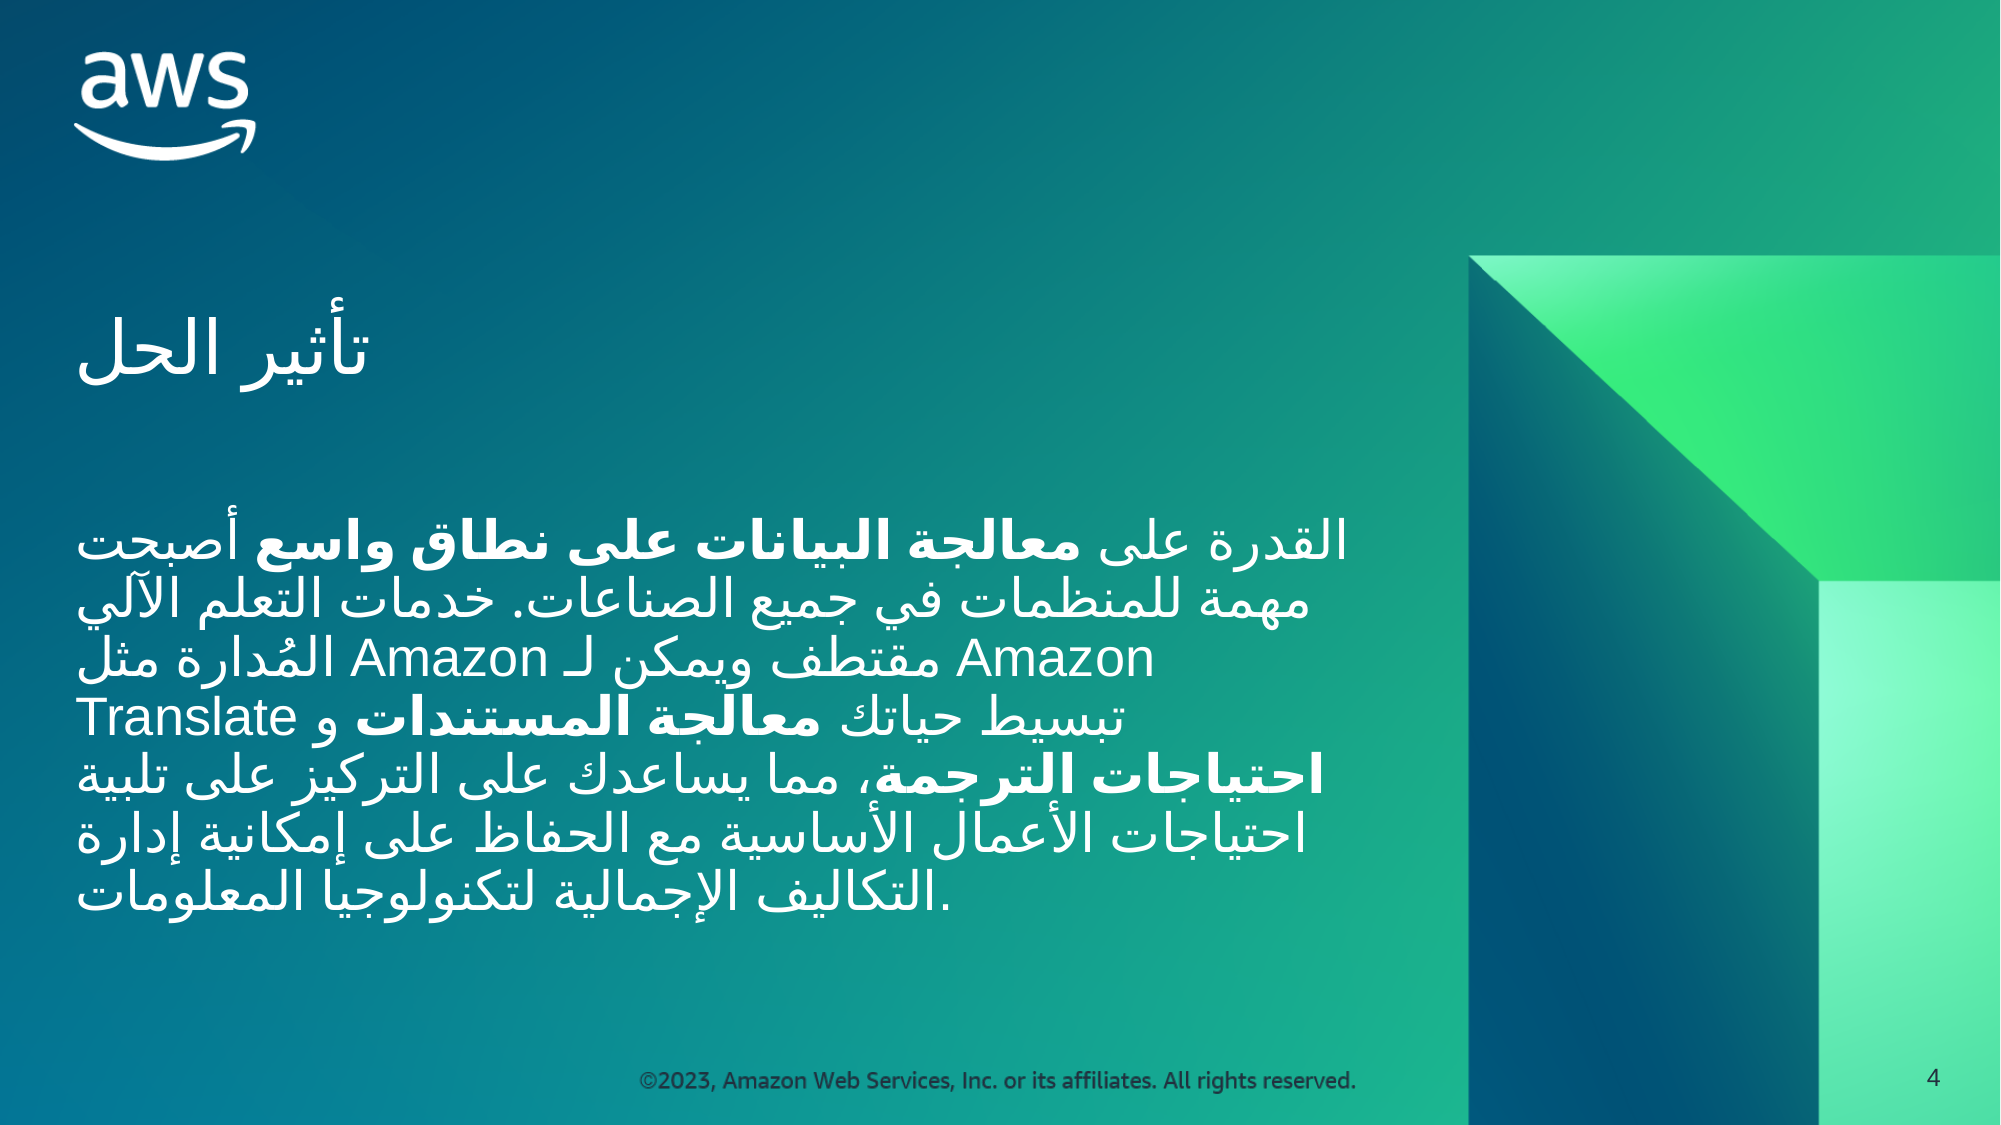

تأثير الحل

القدرة على معالجة البيانات على نطاق واسع أصبحت مهمة للمنظمات في جميع الصناعات. خدمات التعلم الآلي المُدارة مثل Amazon مقتطف ويمكن لـ Amazon Translate تبسيط حياتك معالجة المستندات و احتياجات الترجمة، مما يساعدك على التركيز على تلبية احتياجات الأعمال الأساسية مع الحفاظ على إمكانية إدارة التكاليف الإجمالية لتكنولوجيا المعلومات.
4